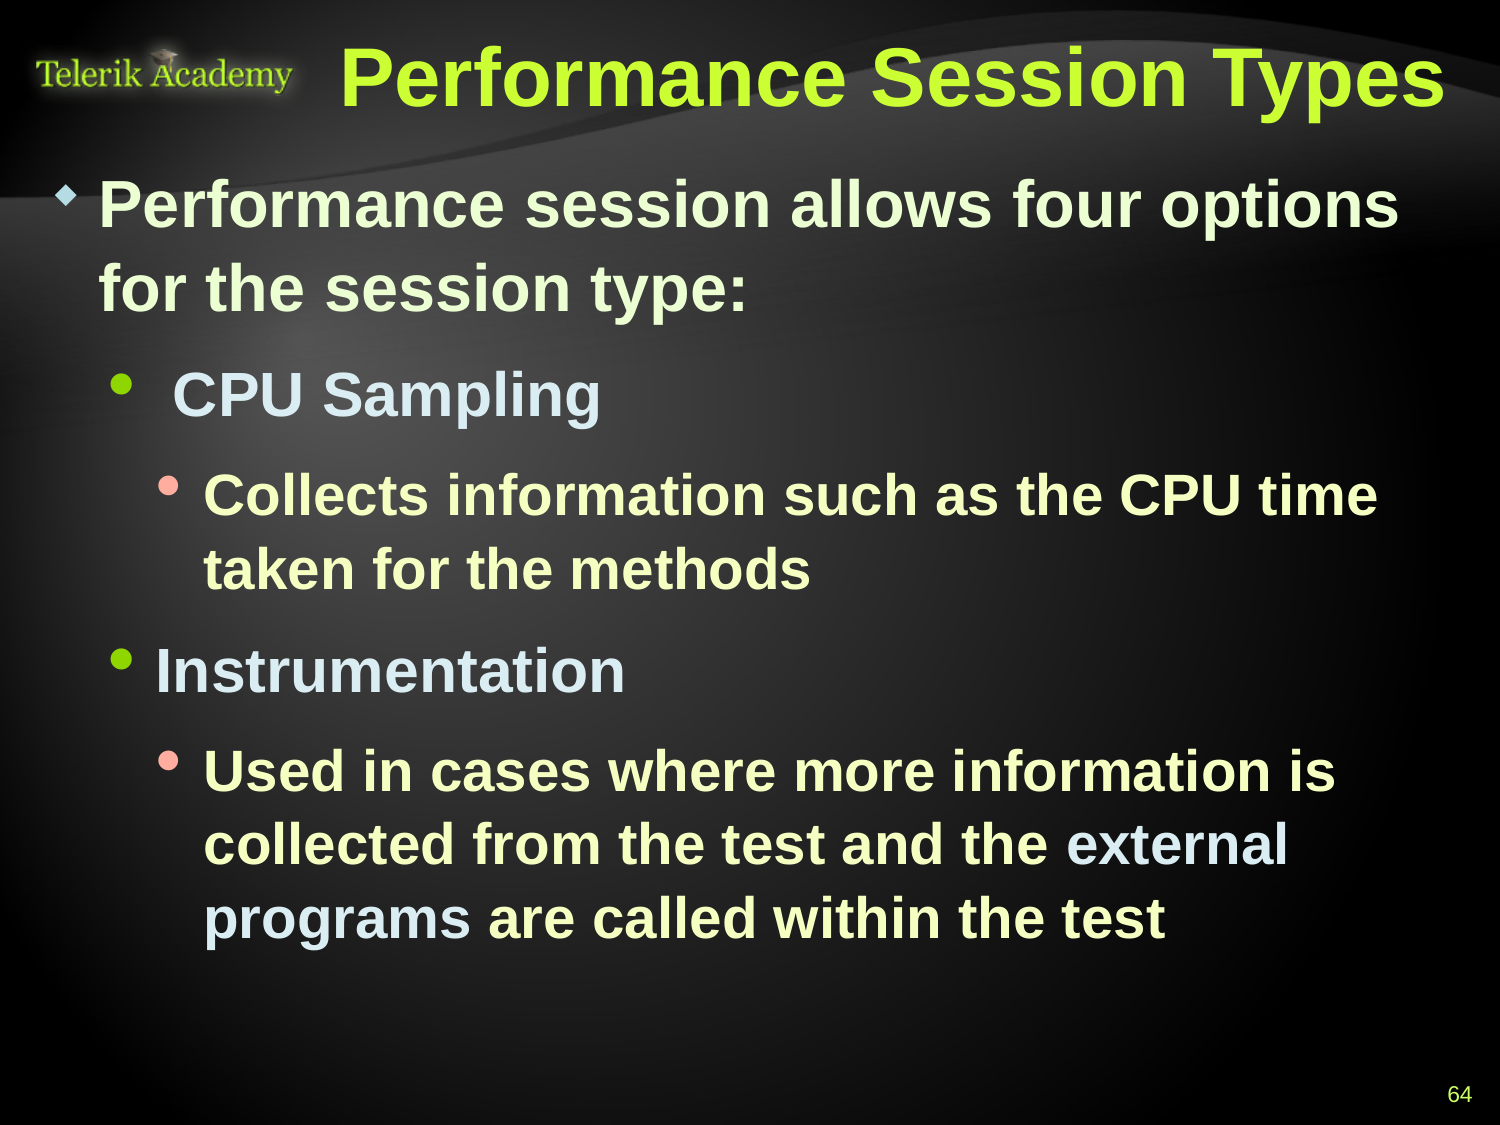

# Performance Session Types
Performance session allows four options for the session type:
 CPU Sampling
Collects information such as the CPU time taken for the methods
Instrumentation
Used in cases where more information is collected from the test and the external programs are called within the test
64